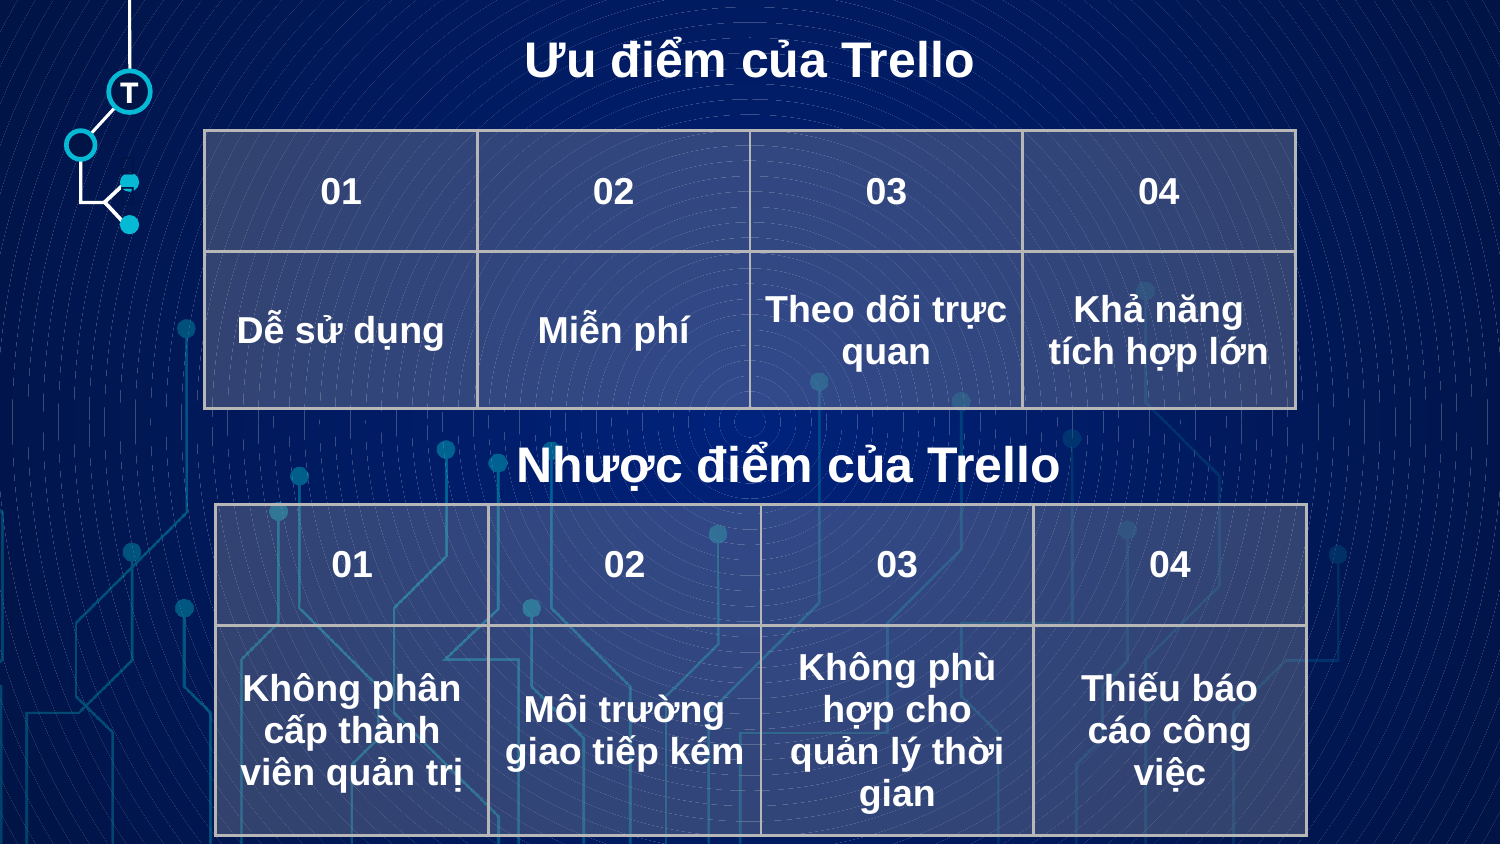

Ưu điểm của Trello
T

| 01 | 02 | 03 | 04 |
| --- | --- | --- | --- |
| Dễ sử dụng | Miễn phí | Theo dõi trực quan | Khả năng tích hợp lớn |
🠺

🠺
    Nhược điểm của Trello
| 01 | 02 | 03 | 04 |
| --- | --- | --- | --- |
| Không phân cấp thành viên quản trị | Môi trường giao tiếp kém | Không phù hợp cho quản lý thời gian | Thiếu báo cáo công việc |